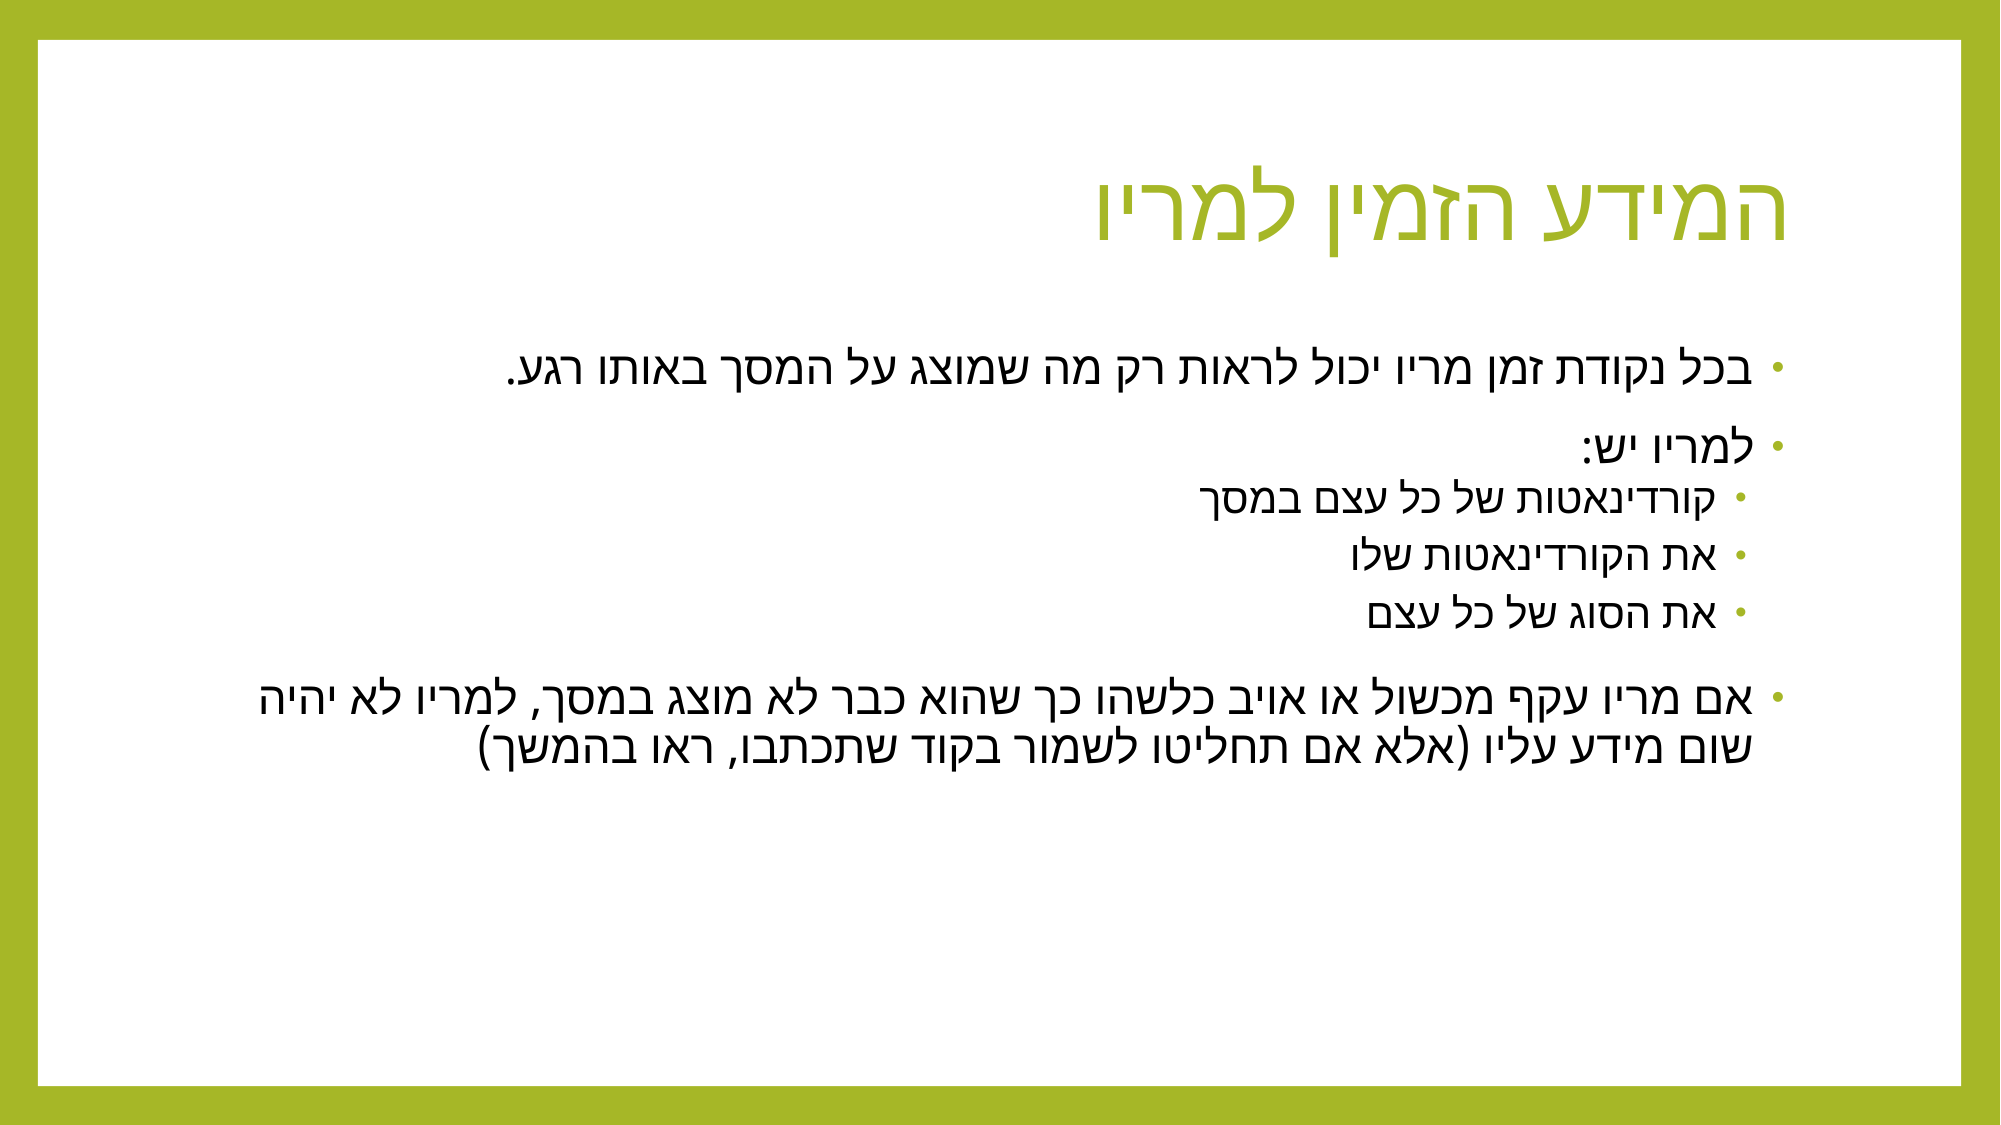

# המידע הזמין למריו
בכל נקודת זמן מריו יכול לראות רק מה שמוצג על המסך באותו רגע.
למריו יש:
קורדינאטות של כל עצם במסך
את הקורדינאטות שלו
את הסוג של כל עצם
אם מריו עקף מכשול או אויב כלשהו כך שהוא כבר לא מוצג במסך, למריו לא יהיה שום מידע עליו (אלא אם תחליטו לשמור בקוד שתכתבו, ראו בהמשך)